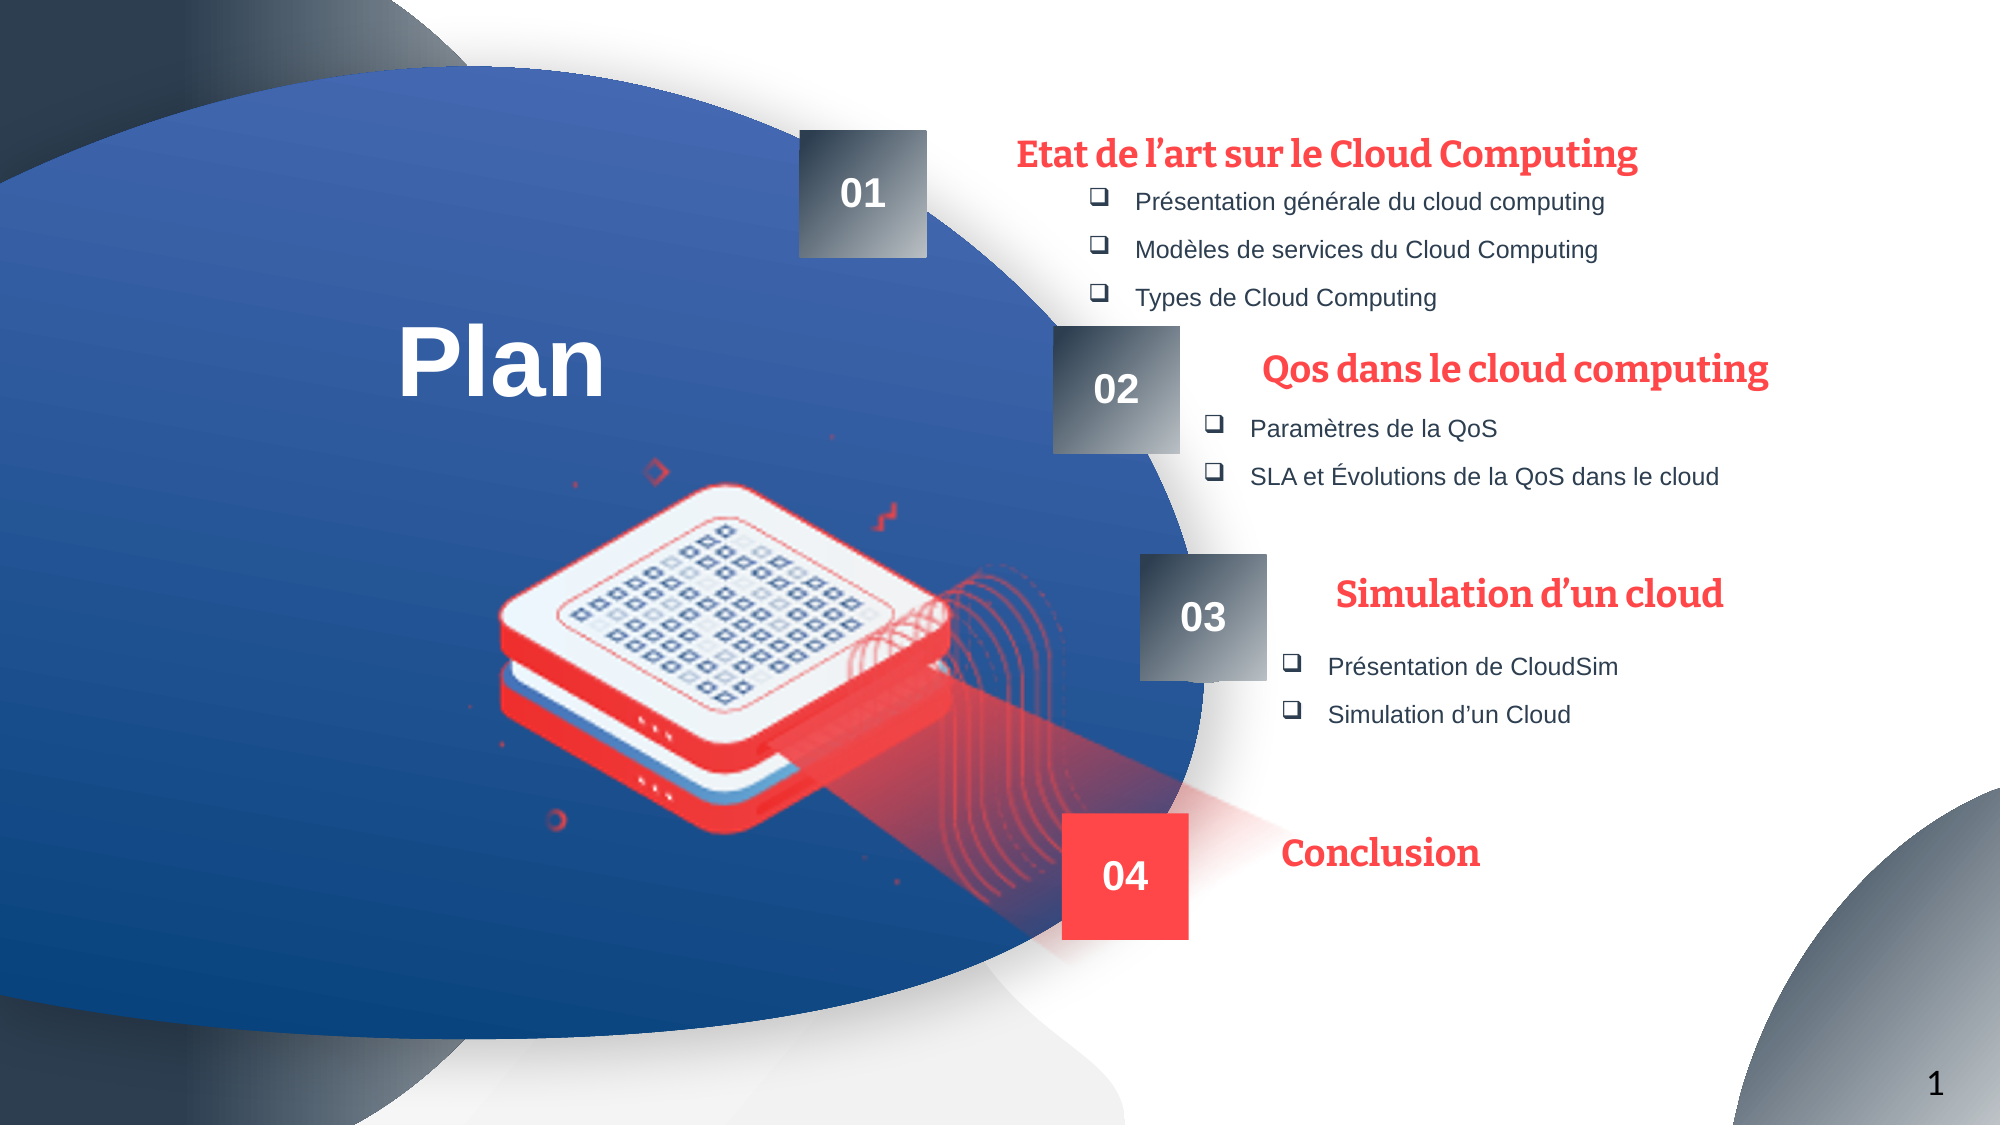

Etat de l’art sur le Cloud Computing
01
Présentation générale du cloud computing
Modèles de services du Cloud Computing
Types de Cloud Computing
# Plan
02
Qos dans le cloud computing
Paramètres de la QoS
SLA et Évolutions de la QoS dans le cloud

03
Simulation d’un cloud
Présentation de CloudSim
Simulation d’un Cloud
04
Conclusion
1